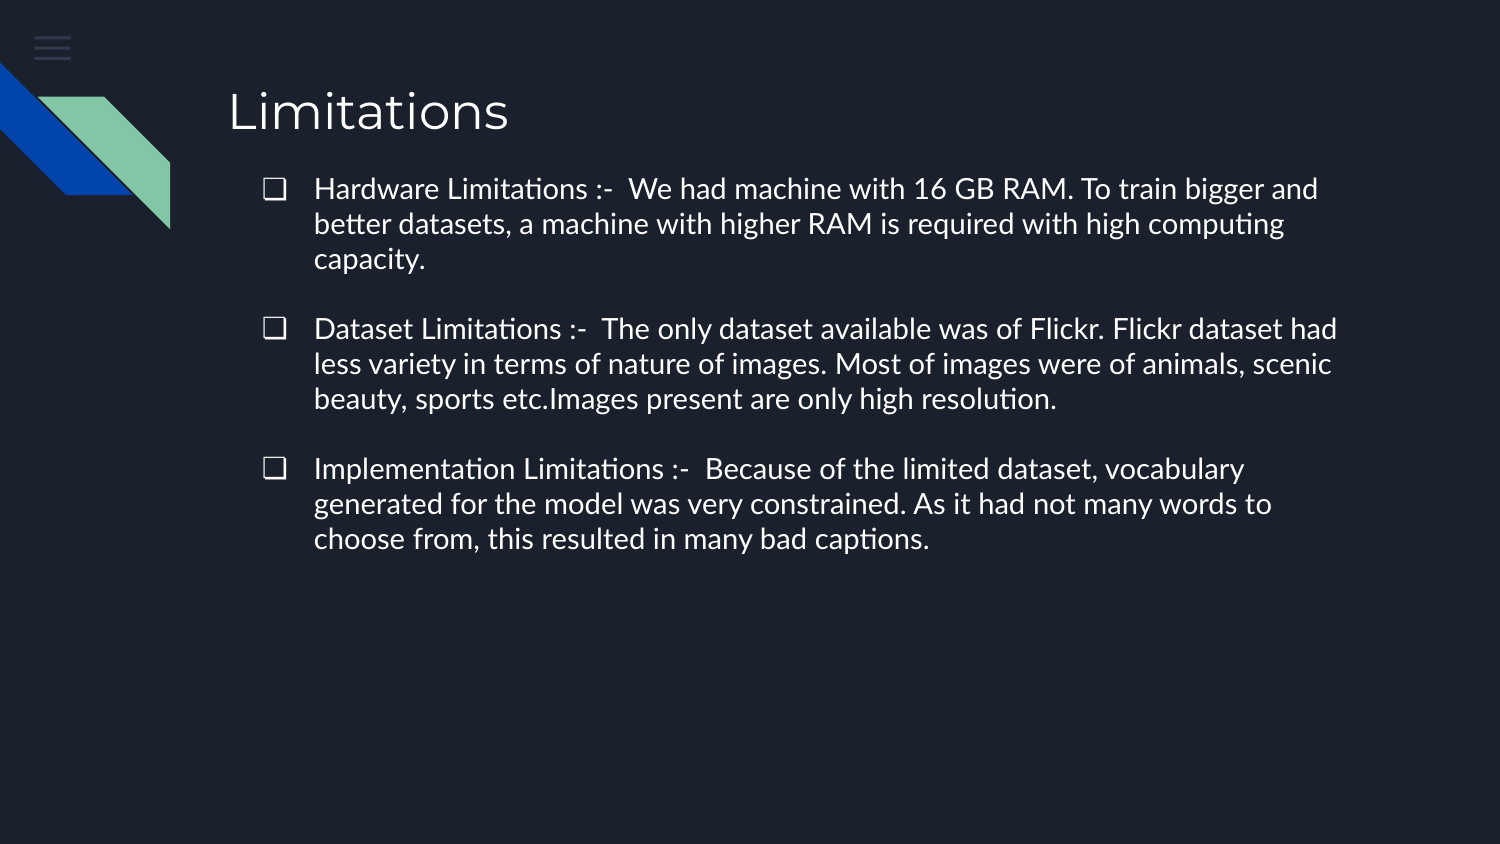

# Limitations
Hardware Limitations :-  We had machine with 16 GB RAM. To train bigger and better datasets, a machine with higher RAM is required with high computing capacity.

Dataset Limitations :-  The only dataset available was of Flickr. Flickr dataset had less variety in terms of nature of images. Most of images were of animals, scenic beauty, sports etc.Images present are only high resolution.

Implementation Limitations :-  Because of the limited dataset, vocabulary generated for the model was very constrained. As it had not many words to choose from, this resulted in many bad captions.